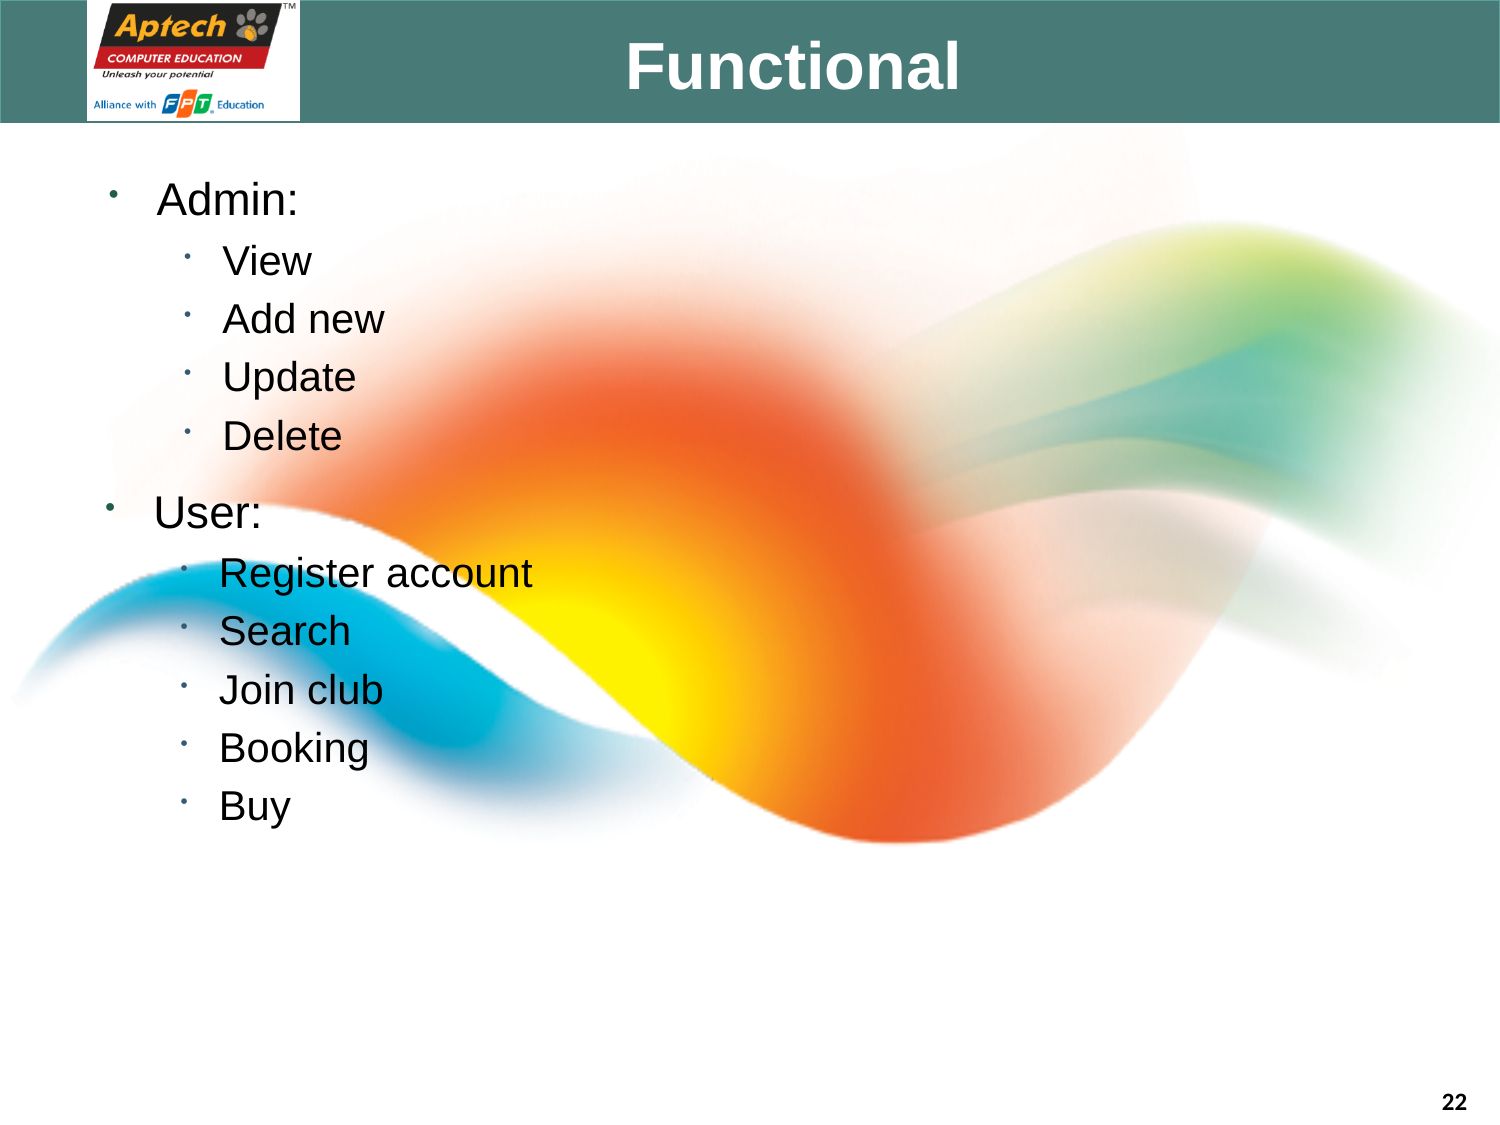

# Functional
Admin:
View
Add new
Update
Delete
User:
Register account
Search
Join club
Booking
Buy
22